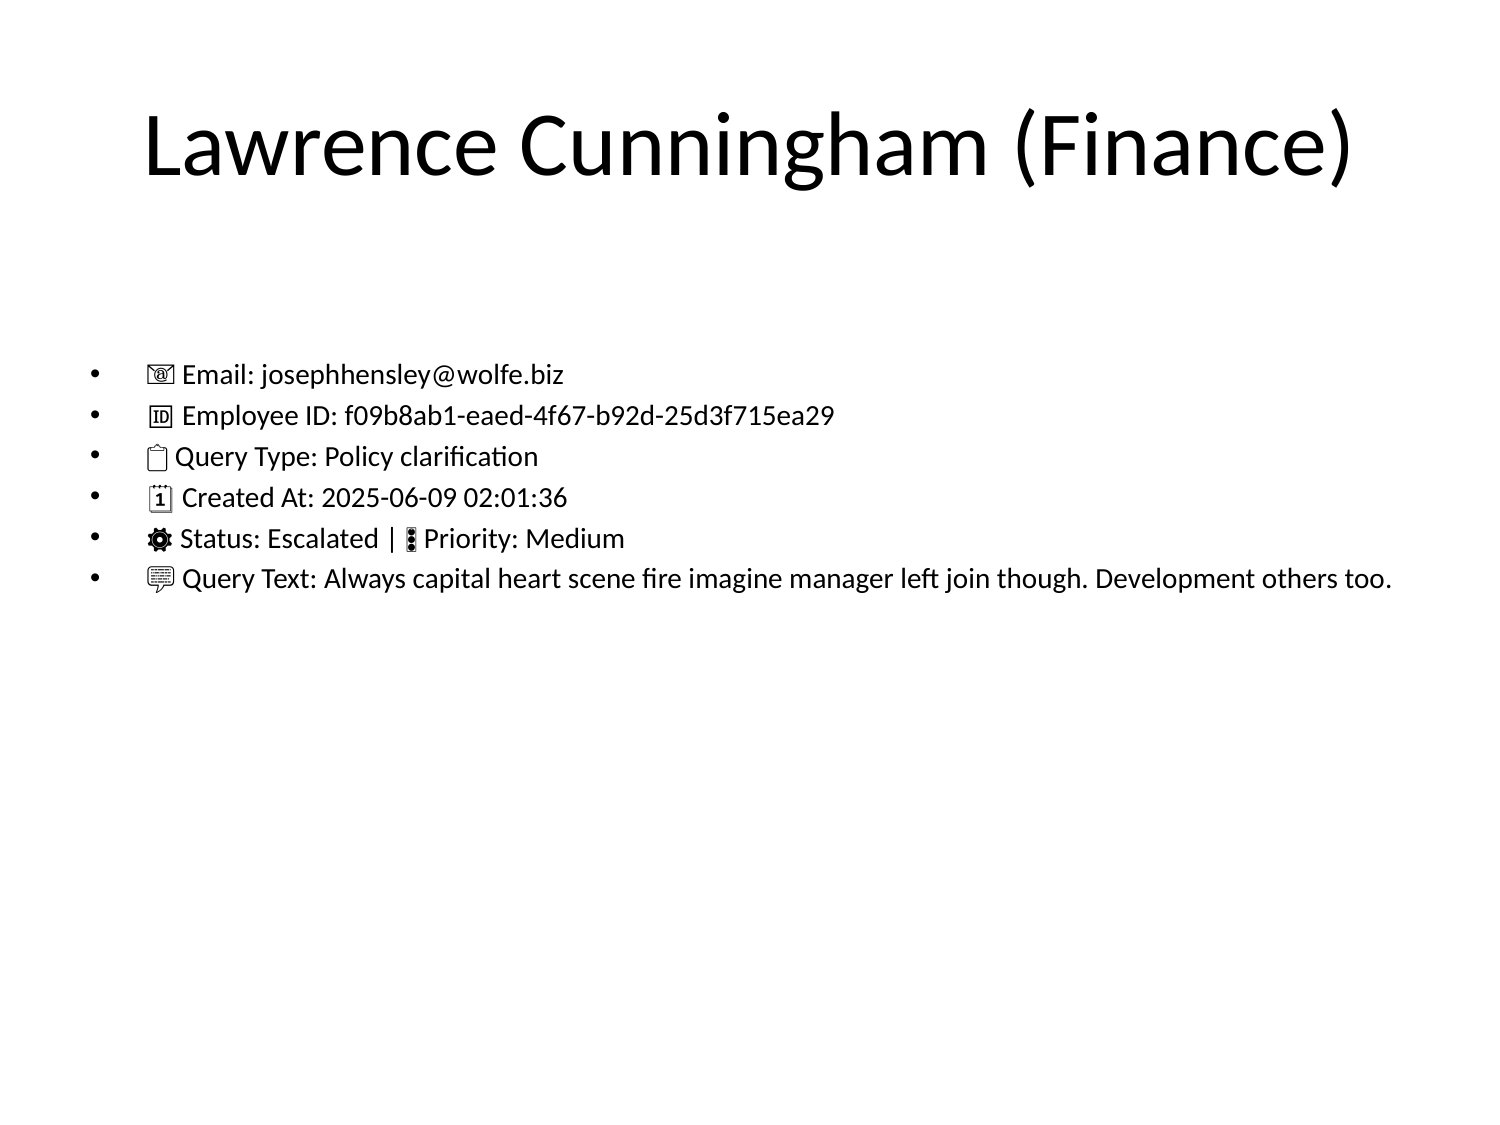

# Lawrence Cunningham (Finance)

📧 Email: josephhensley@wolfe.biz
🆔 Employee ID: f09b8ab1-eaed-4f67-b92d-25d3f715ea29
📋 Query Type: Policy clarification
🗓 Created At: 2025-06-09 02:01:36
⚙ Status: Escalated | 🚦 Priority: Medium
💬 Query Text: Always capital heart scene fire imagine manager left join though. Development others too.